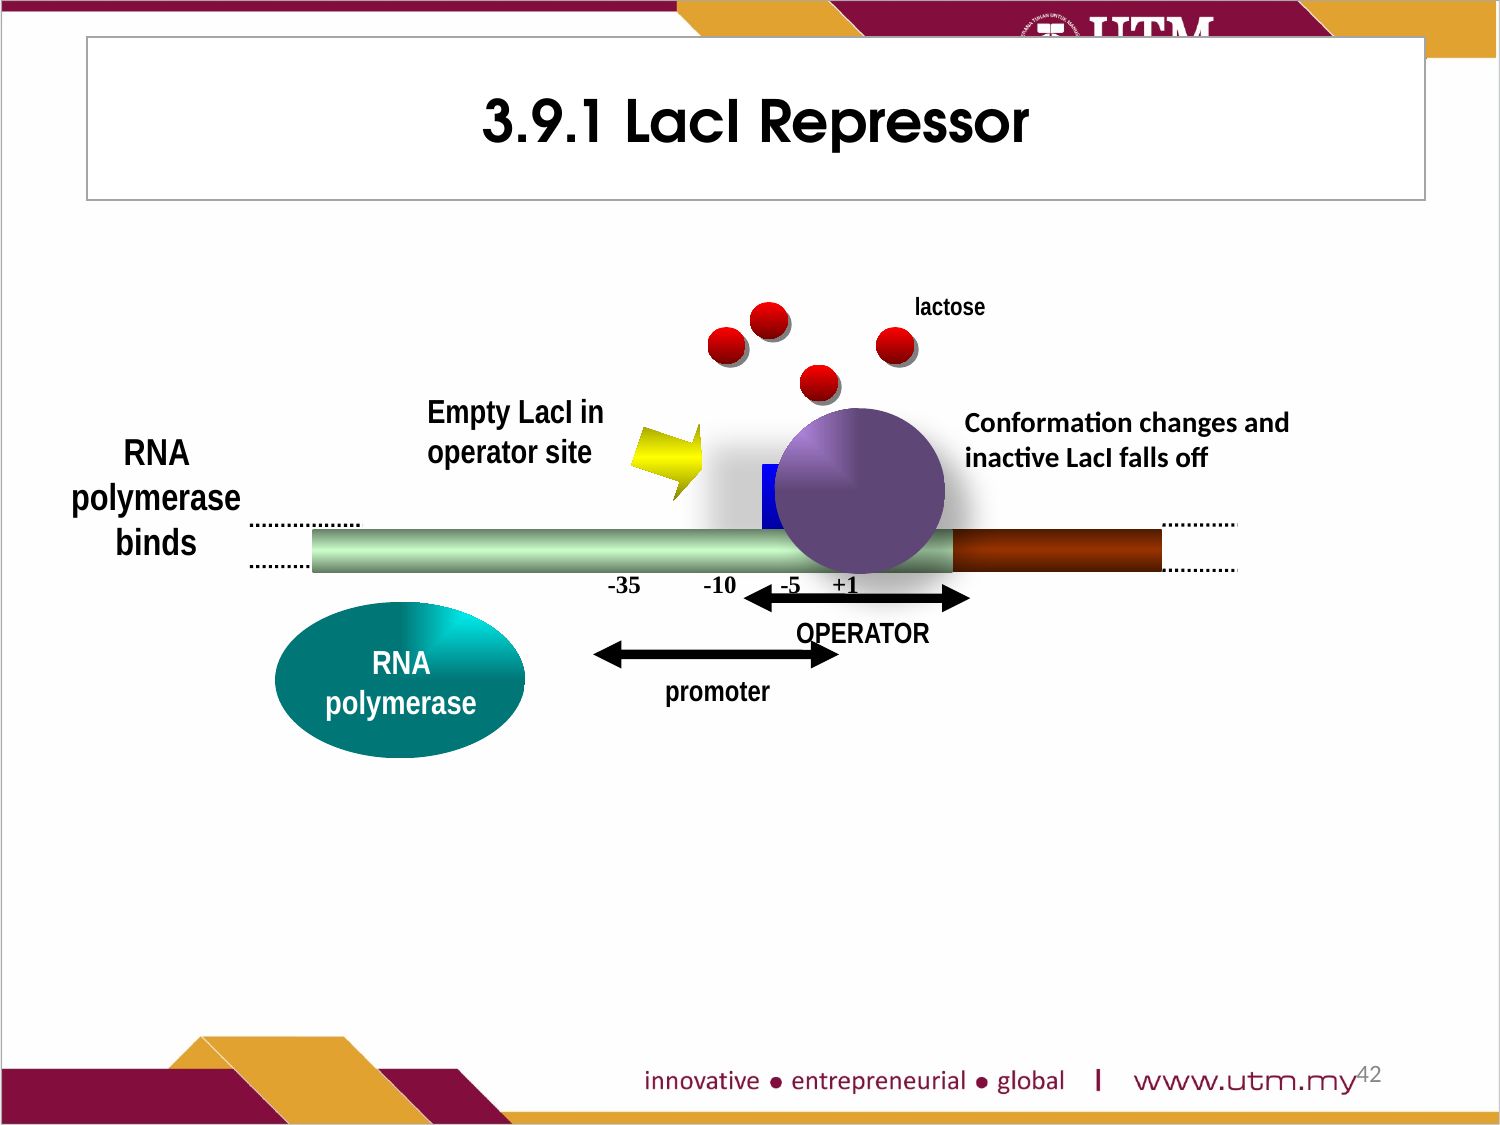

3.9.1 LacI Repressor

lactose

Empty LacI in
operator site
Conformation changes and  inactive LacI falls off

Lac I

RNA polymerase binds

-35          -10       -5     +1

RNA polymerase
OPERATOR

promoter
42